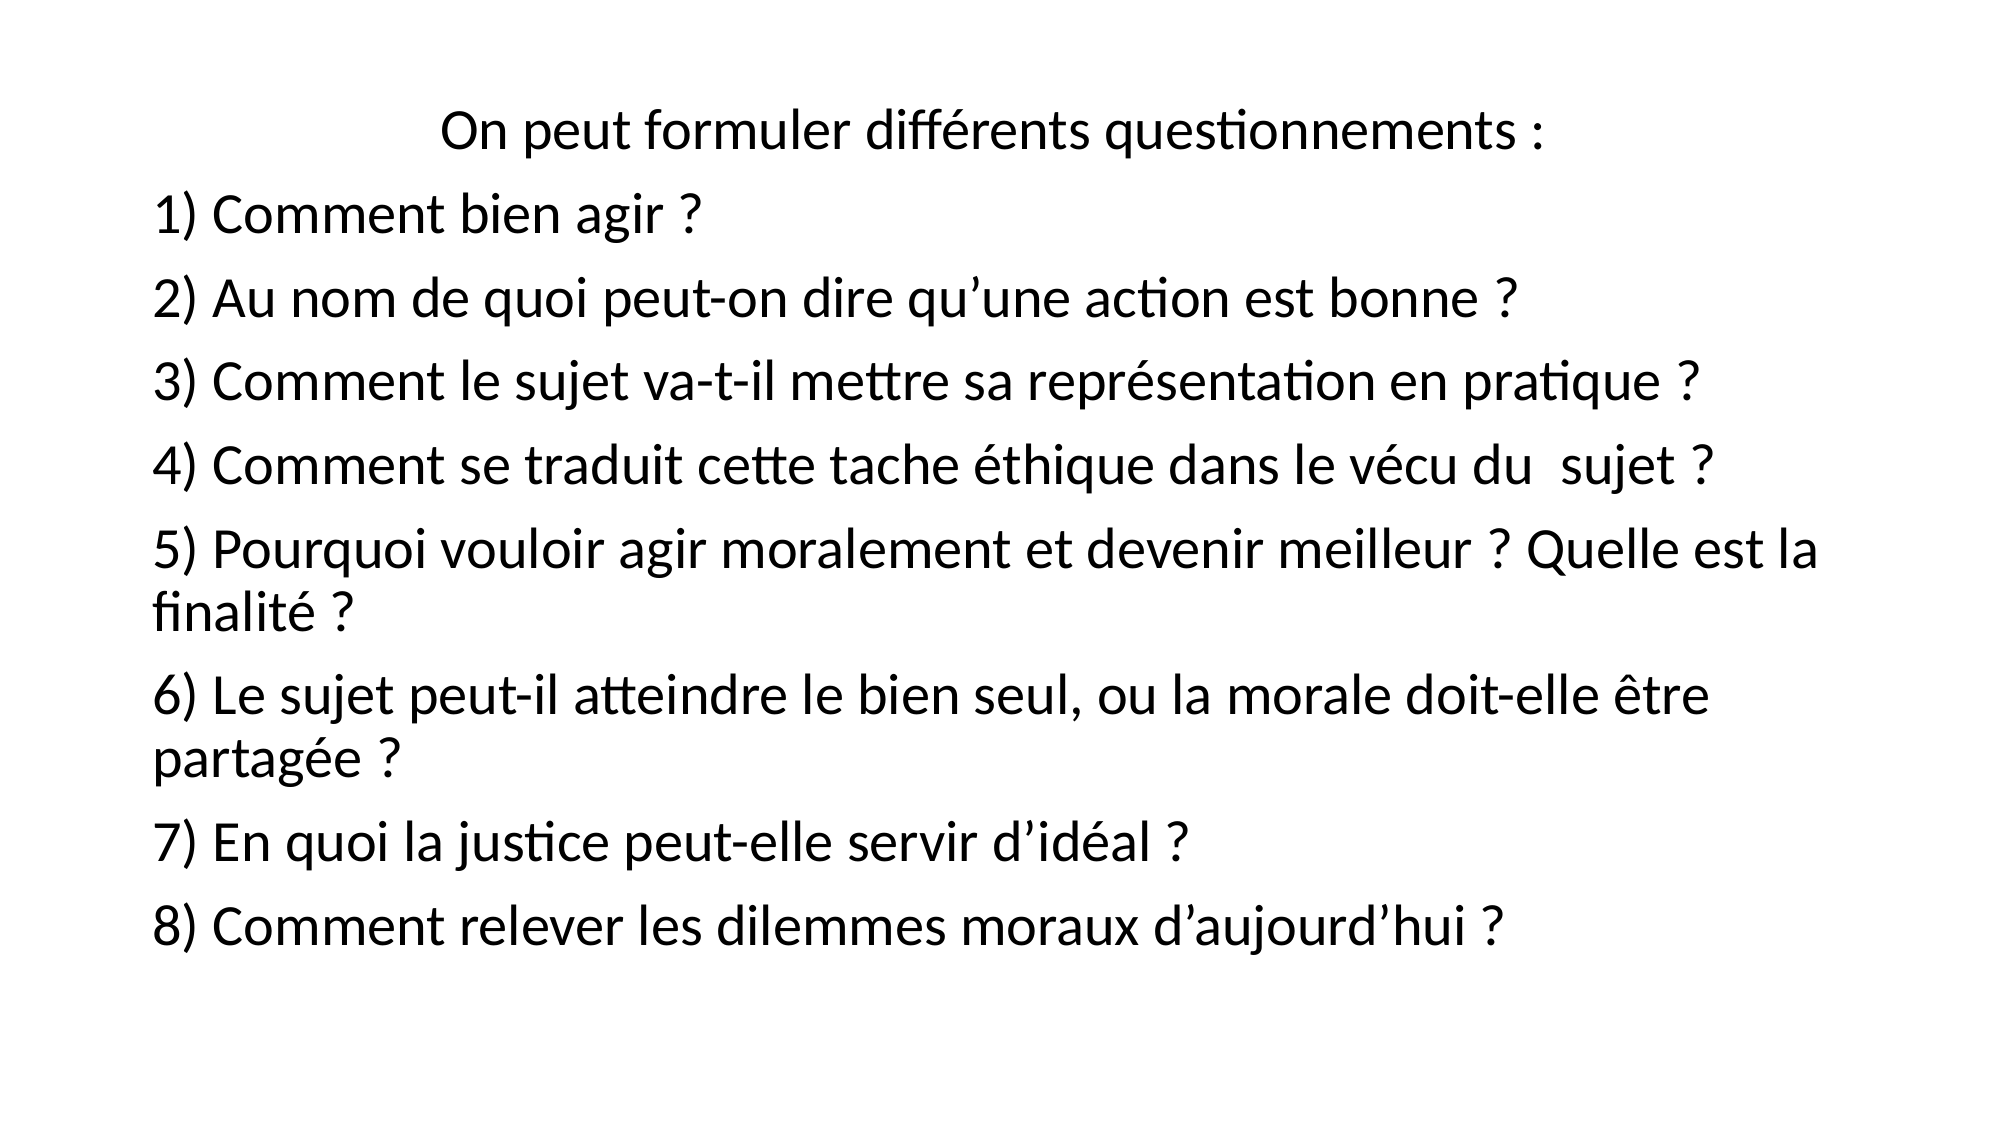

On peut formuler différents questionnements :
1) Comment bien agir ?
2) Au nom de quoi peut-on dire qu’une action est bonne ?
3) Comment le sujet va-t-il mettre sa représentation en pratique ?
4) Comment se traduit cette tache éthique dans le vécu du  sujet ?
5) Pourquoi vouloir agir moralement et devenir meilleur ? Quelle est la finalité ?
6) Le sujet peut-il atteindre le bien seul, ou la morale doit-elle être partagée ?
7) En quoi la justice peut-elle servir d’idéal ?
8) Comment relever les dilemmes moraux d’aujourd’hui ?